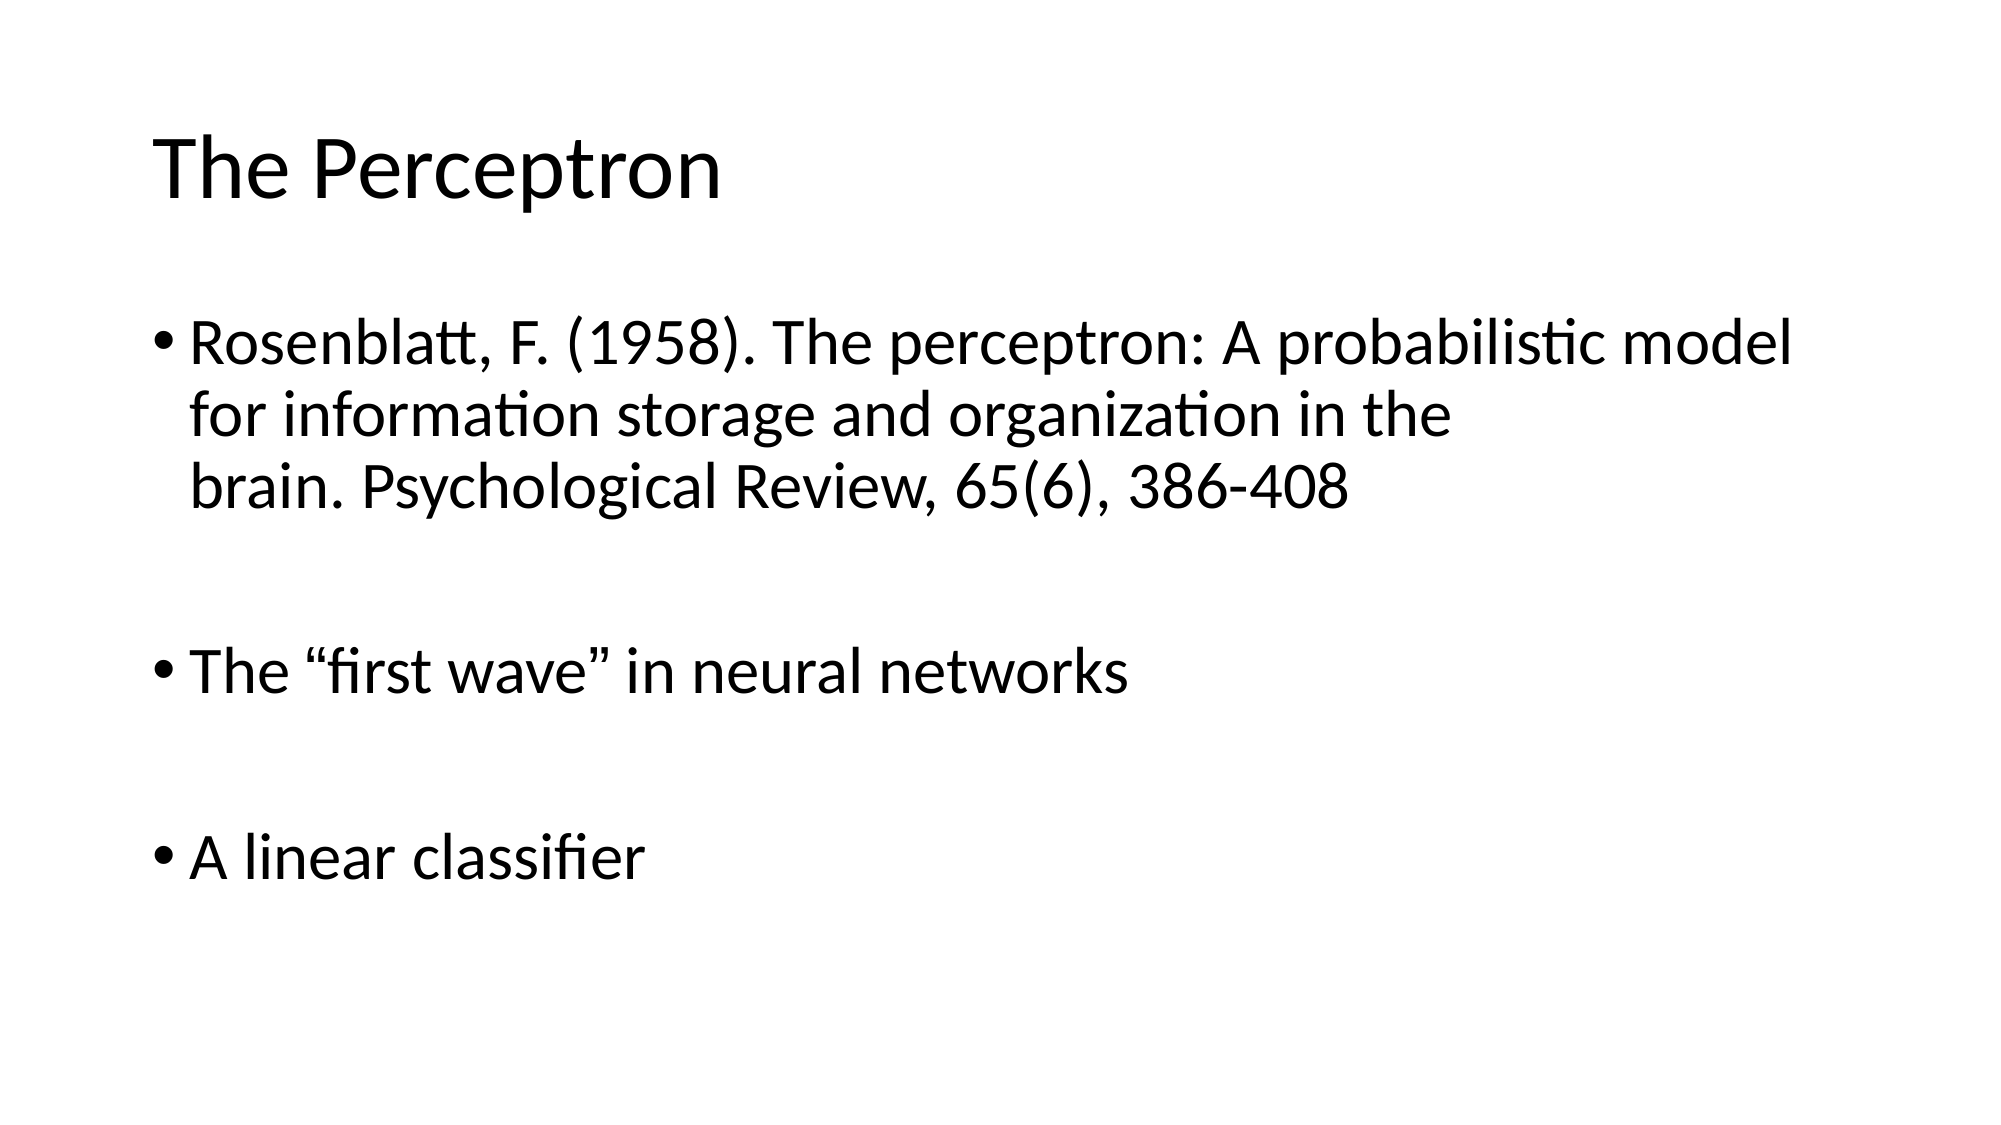

# The Perceptron
Rosenblatt, F. (1958). The perceptron: A probabilistic model for information storage and organization in the brain. Psychological Review, 65(6), 386-408

The “first wave” in neural networks

A linear classifier